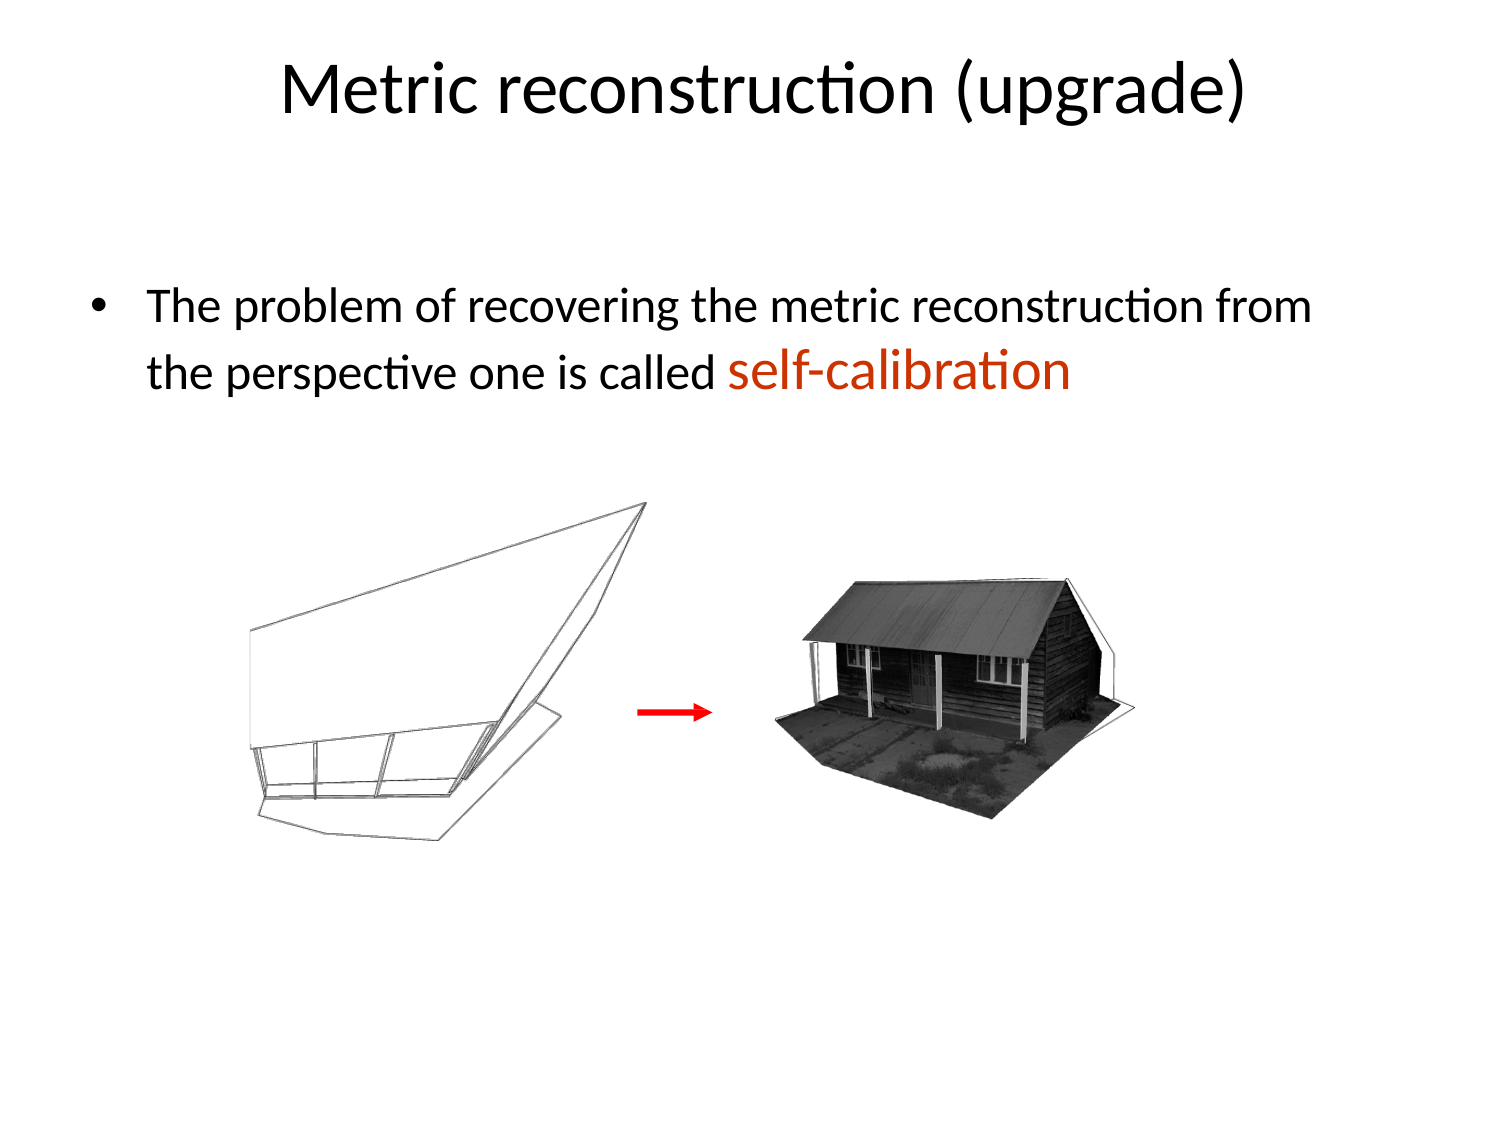

# Metric reconstruction (upgrade)
The problem of recovering the metric reconstruction from  the perspective one is called self-calibration